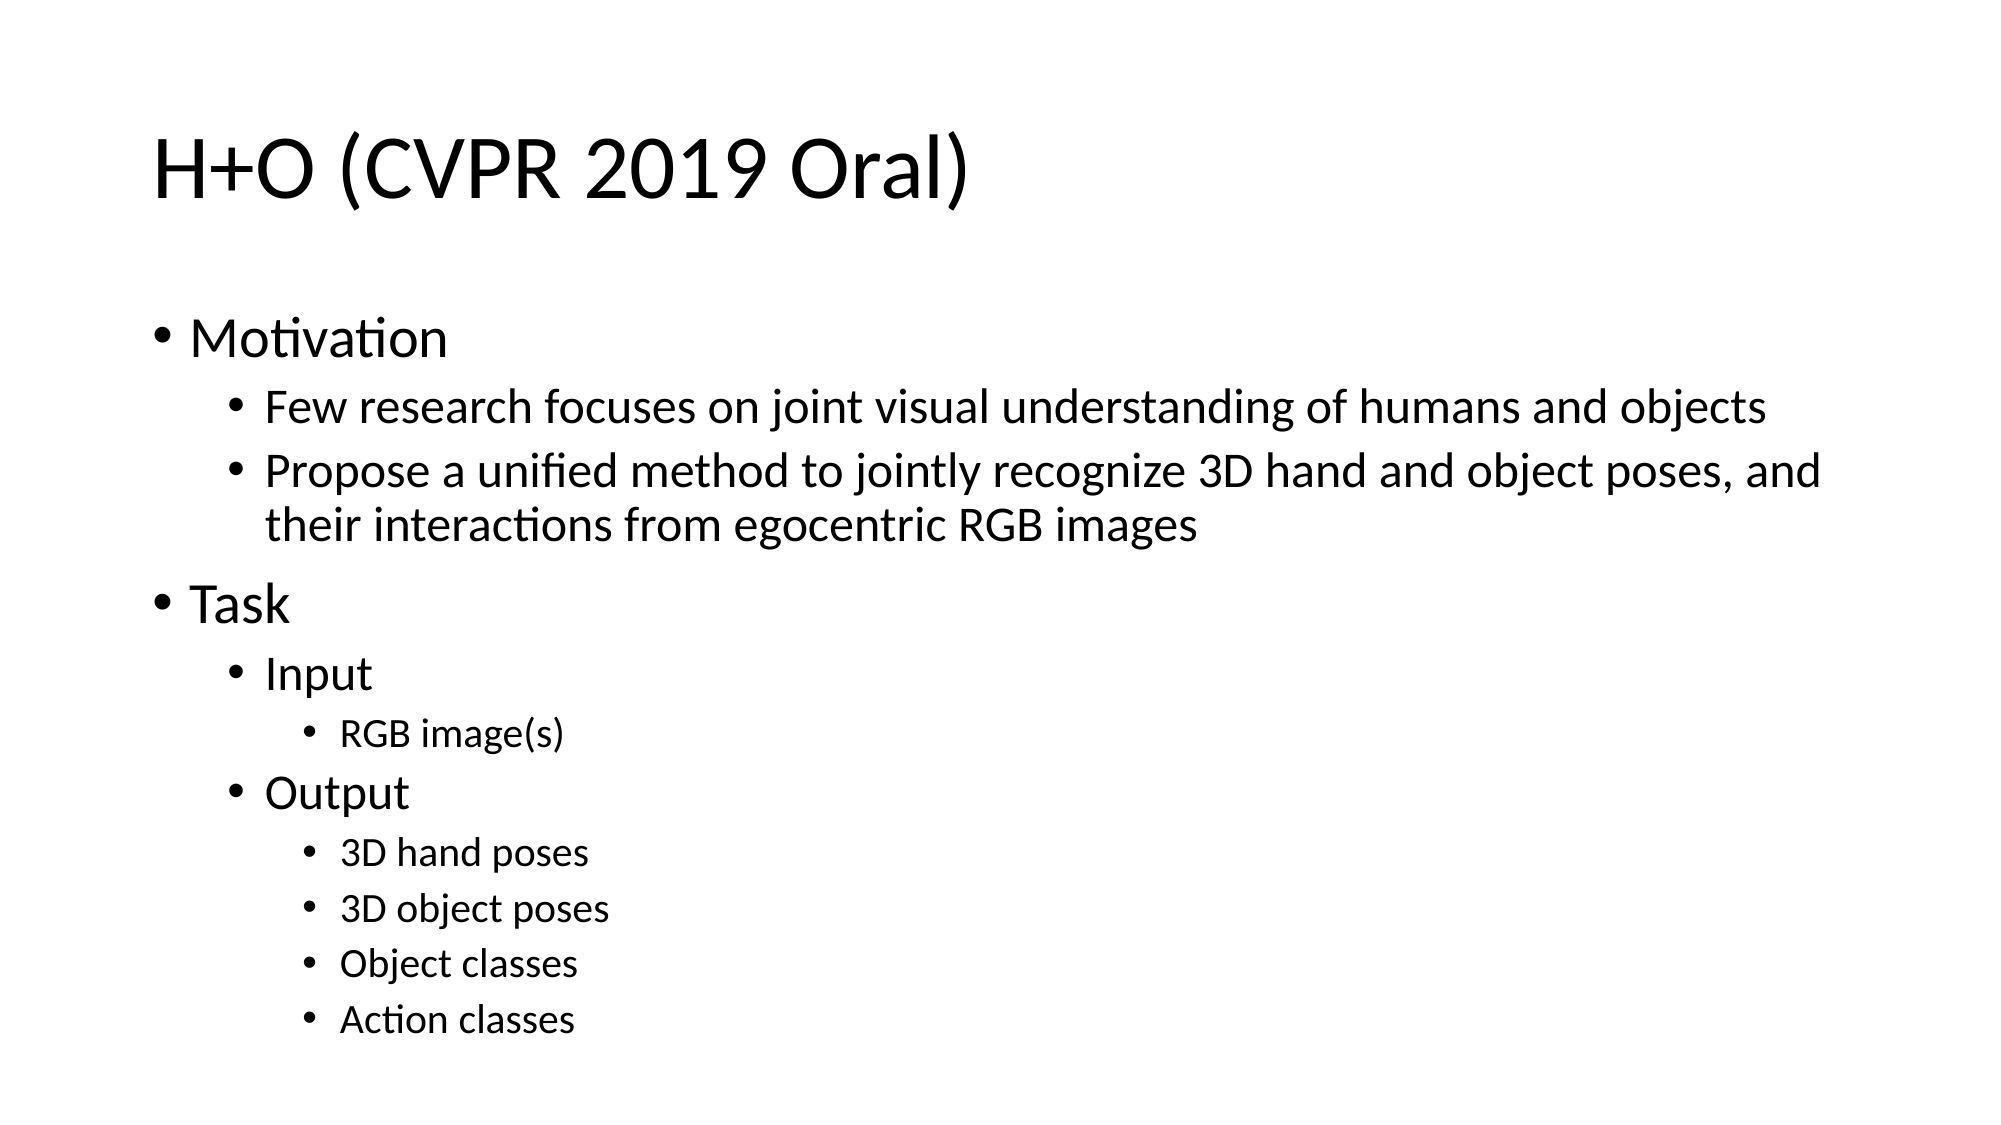

# H+O (CVPR 2019 Oral)
Motivation
Few research focuses on joint visual understanding of humans and objects
Propose a unified method to jointly recognize 3D hand and object poses, and their interactions from egocentric RGB images
Task
Input
RGB image(s)
Output
3D hand poses
3D object poses
Object classes
Action classes